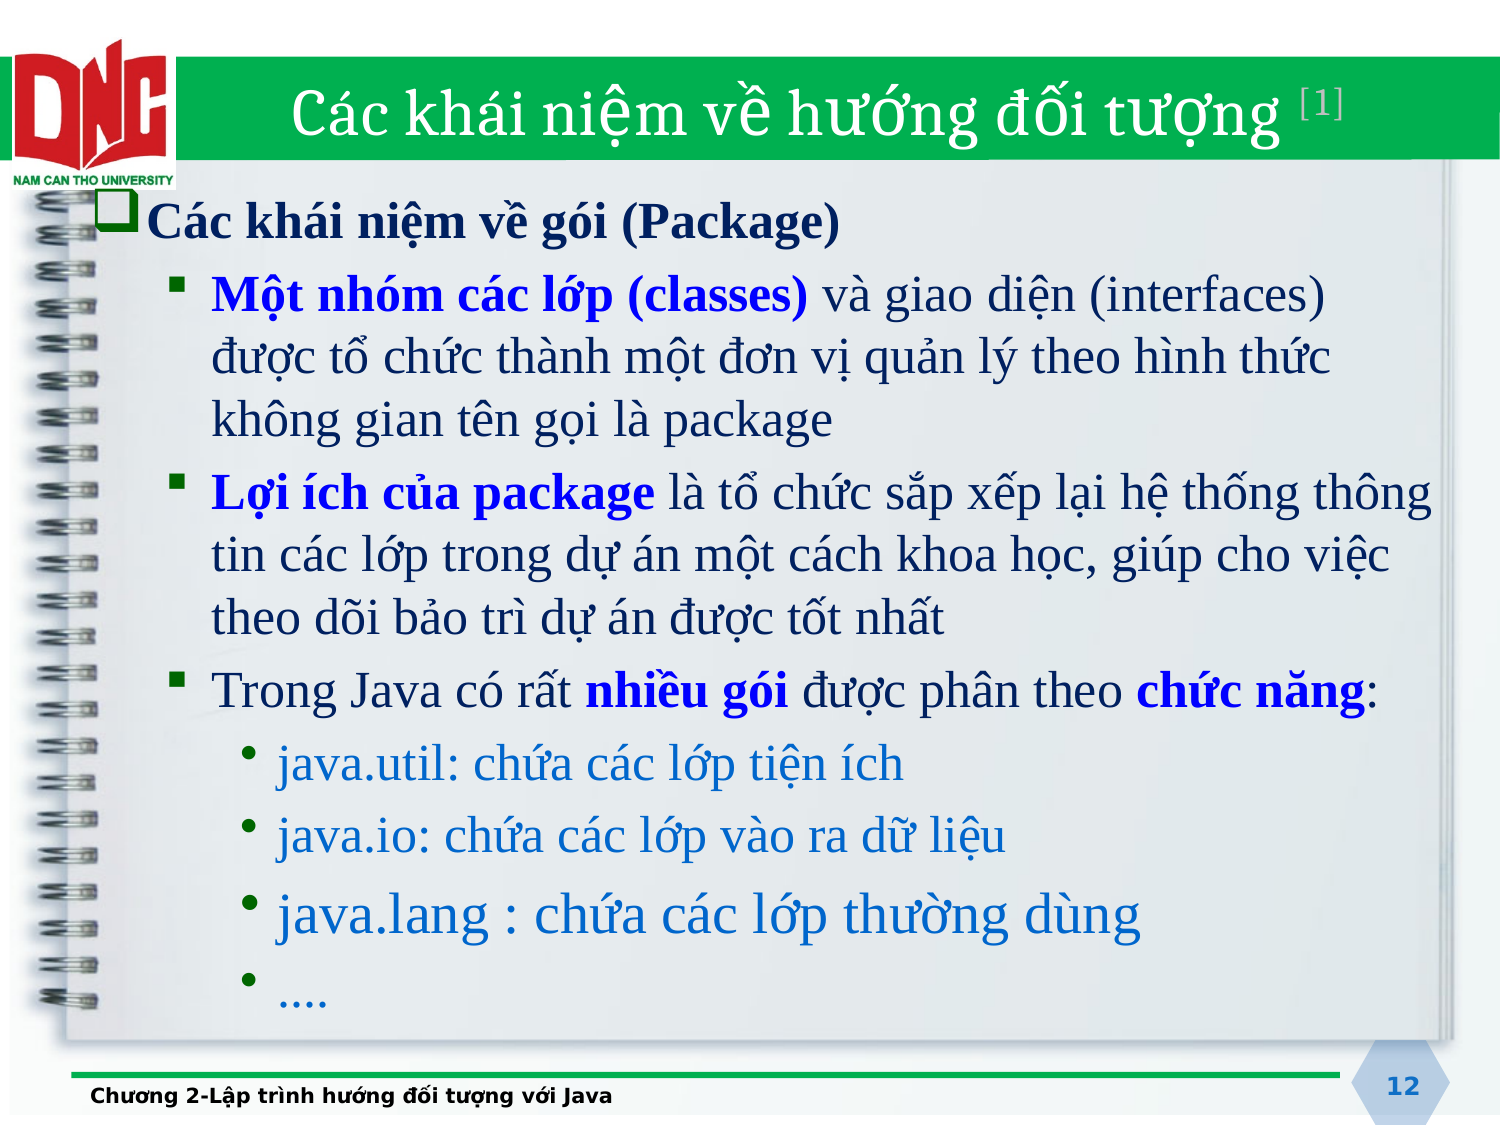

# Các khái niệm về hướng đối tượng [1]
Các khái niệm về gói (Package)
Một nhóm các lớp (classes) và giao diện (interfaces) được tổ chức thành một đơn vị quản lý theo hình thức không gian tên gọi là package
Lợi ích của package là tổ chức sắp xếp lại hệ thống thông tin các lớp trong dự án một cách khoa học, giúp cho việc theo dõi bảo trì dự án được tốt nhất
Trong Java có rất nhiều gói được phân theo chức năng:
java.util: chứa các lớp tiện ích
java.io: chứa các lớp vào ra dữ liệu
java.lang : chứa các lớp thường dùng
....

12
Chương 2-Lập trình hướng đối tượng với Java